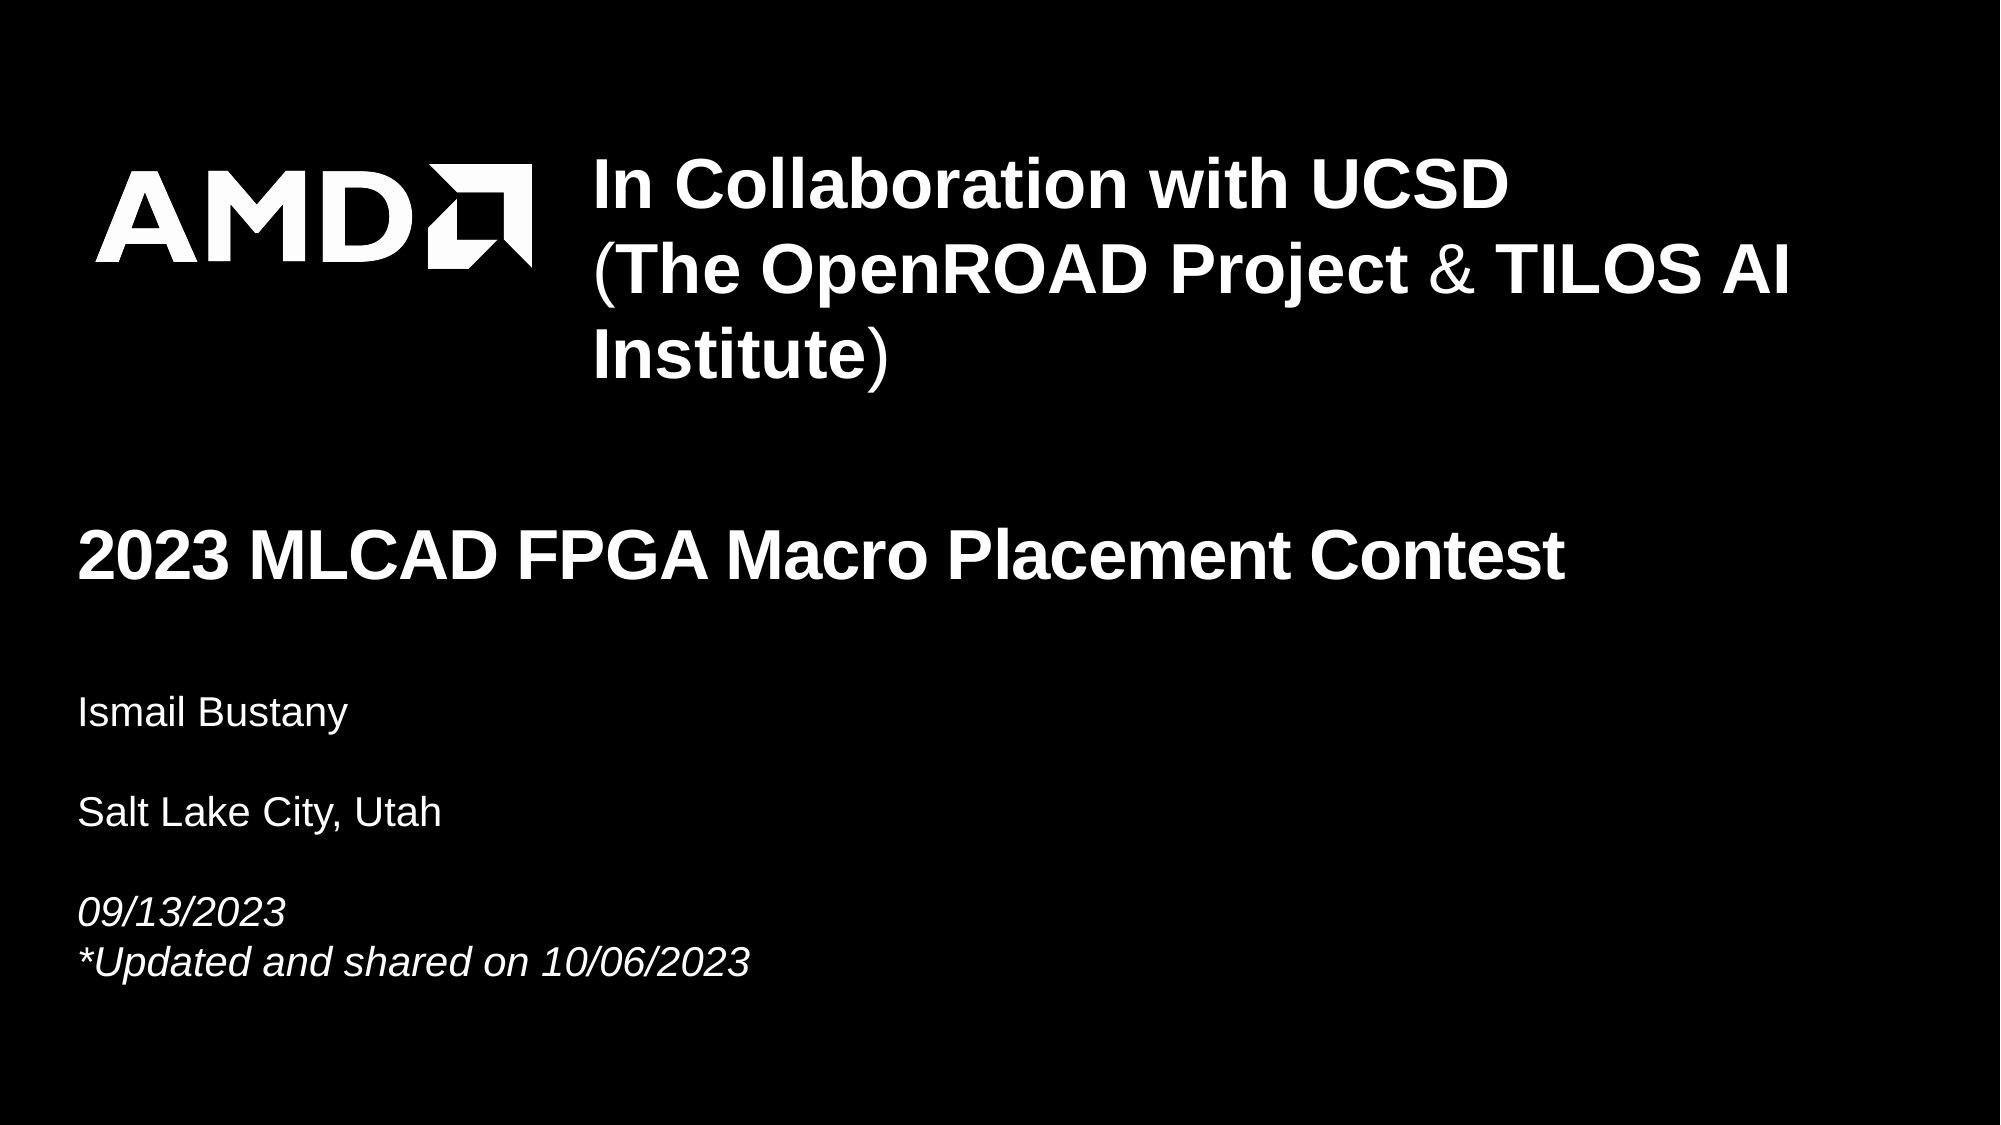

In Collaboration with UCSD
(The OpenROAD Project & TILOS AI Institute)
# 2023 MLCAD FPGA Macro Placement Contest
Ismail Bustany

Salt Lake City, Utah

09/13/2023
*Updated and shared on 10/06/2023